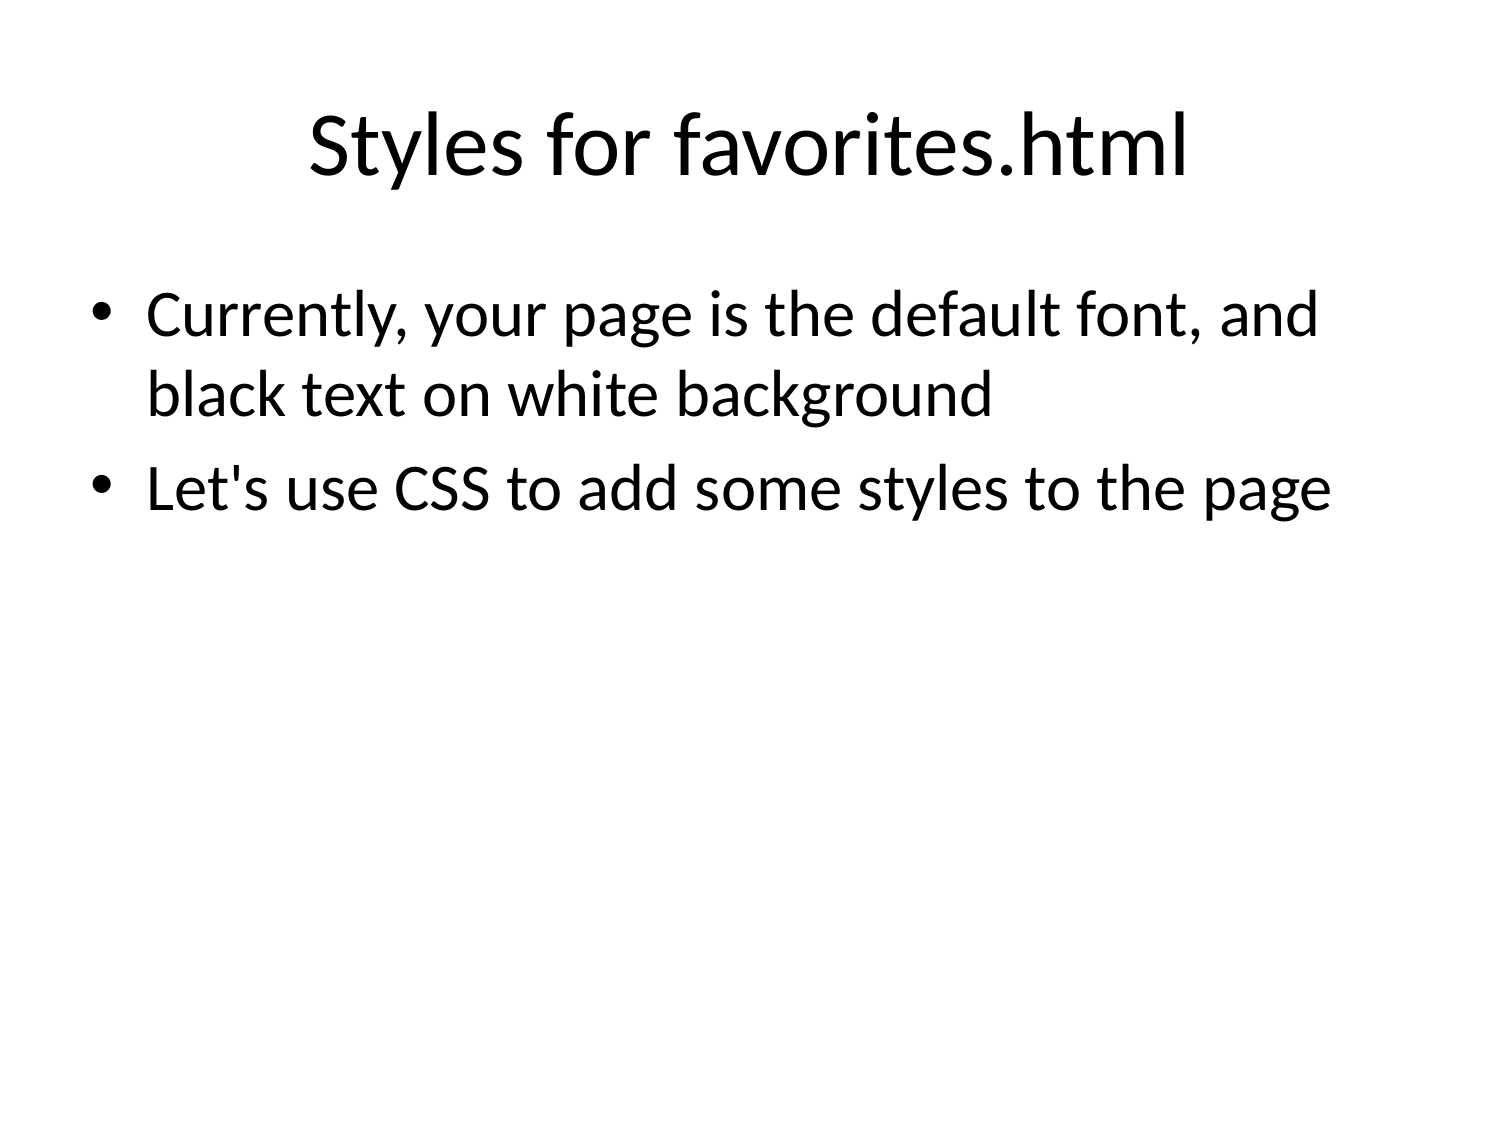

# Styles for favorites.html
Currently, your page is the default font, and black text on white background
Let's use CSS to add some styles to the page